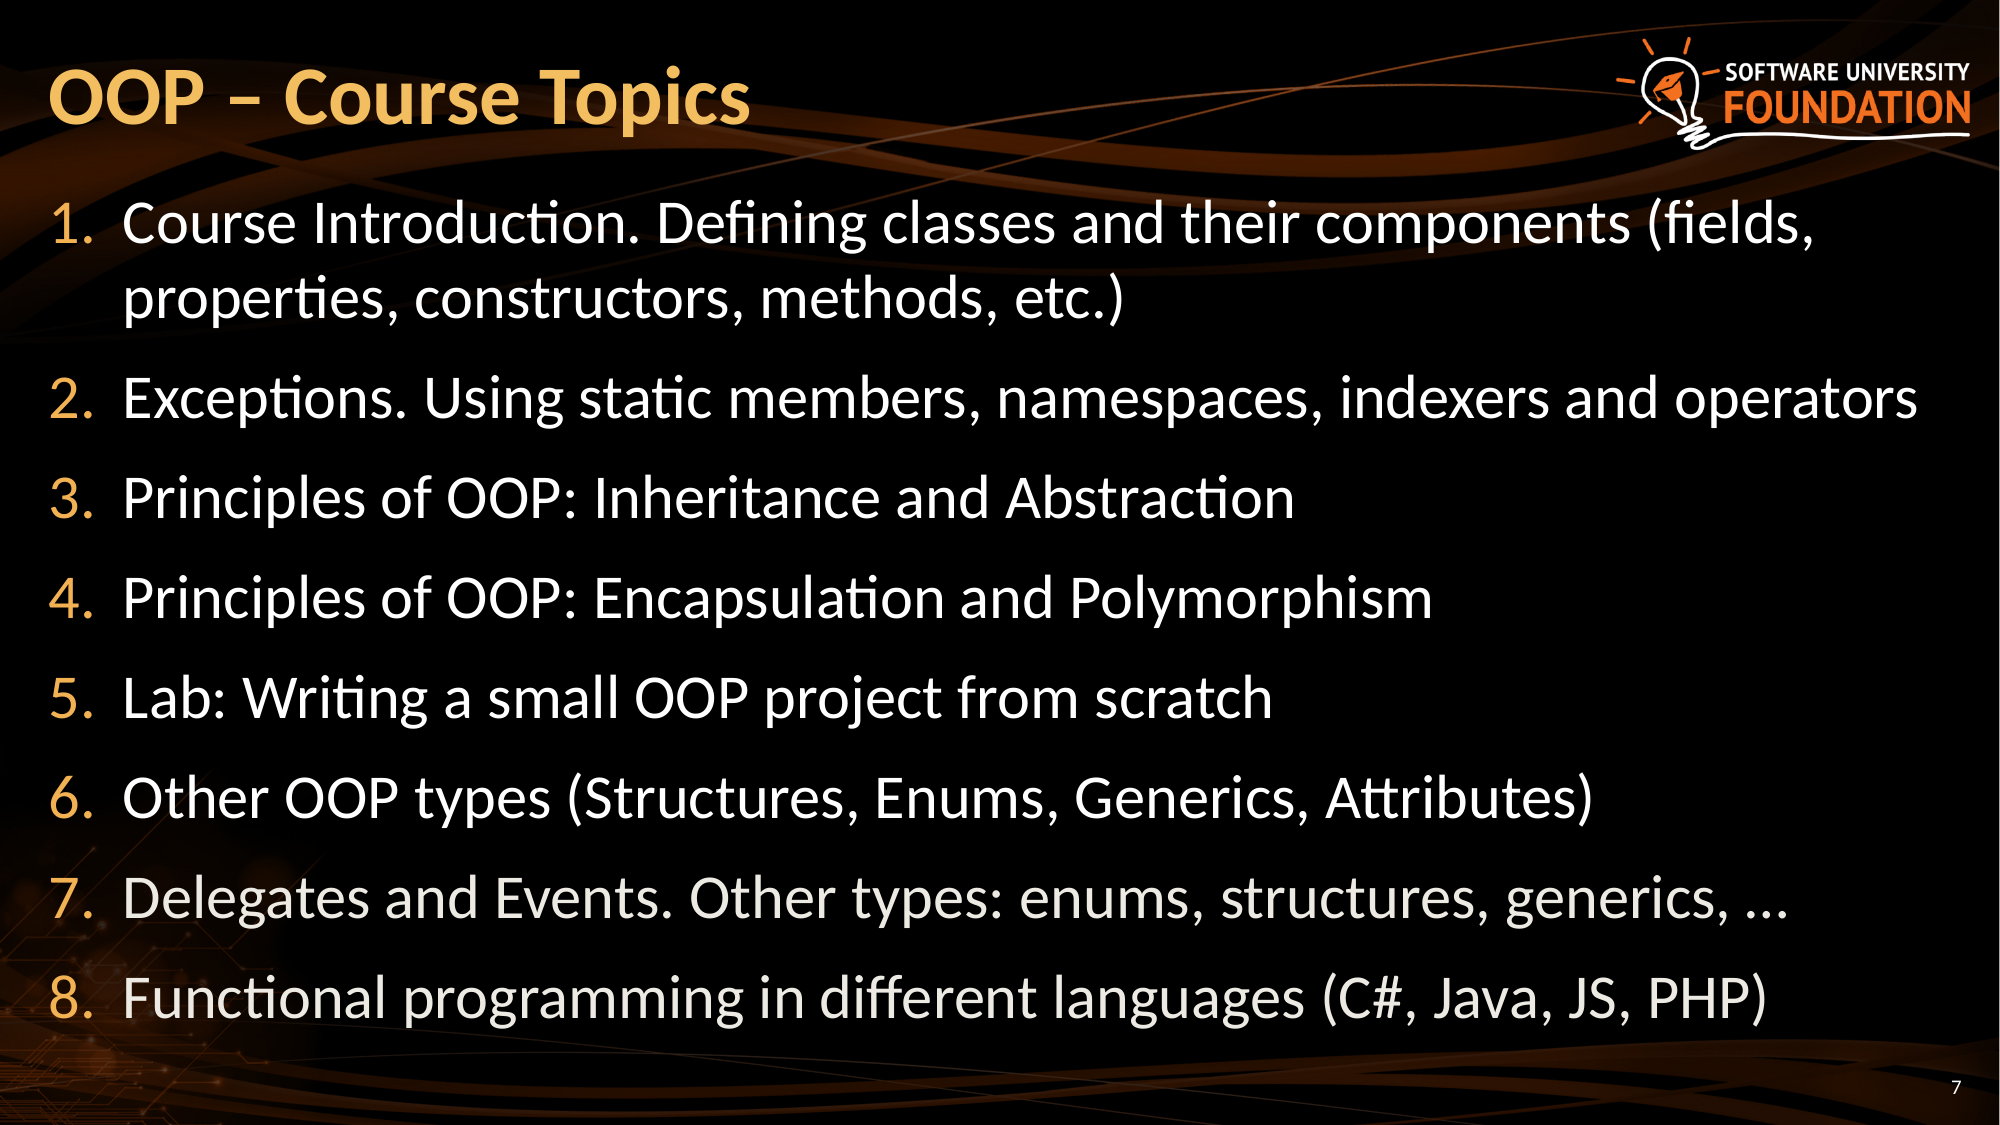

# OOP – Course Topics
Course Introduction. Defining classes and their components (fields, properties, constructors, methods, etc.)
Exceptions. Using static members, namespaces, indexers and operators
Principles of OOP: Inheritance and Abstraction
Principles of OOP: Encapsulation and Polymorphism
Lab: Writing a small OOP project from scratch
Other OOP types (Structures, Enums, Generics, Attributes)
Delegates and Events. Other types: enums, structures, generics, …
Functional programming in different languages (C#, Java, JS, PHP)
7